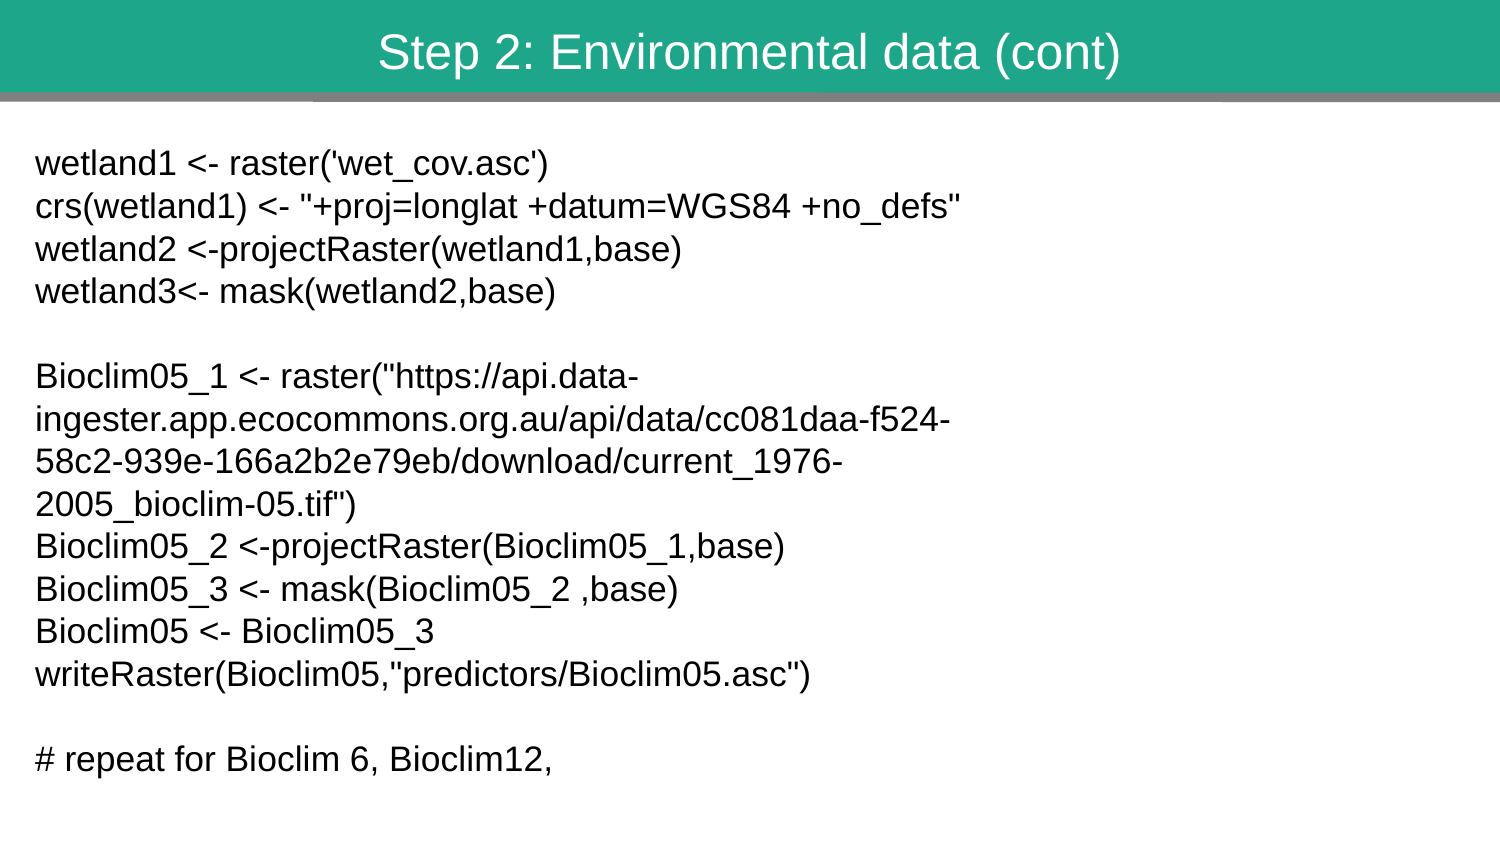

Step 2: Environmental data (cont)
wetland1 <- raster('wet_cov.asc')
crs(wetland1) <- "+proj=longlat +datum=WGS84 +no_defs"
wetland2 <-projectRaster(wetland1,base)
wetland3<- mask(wetland2,base)

Bioclim05_1 <- raster("https://api.data-ingester.app.ecocommons.org.au/api/data/cc081daa-f524-58c2-939e-166a2b2e79eb/download/current_1976-2005_bioclim-05.tif")
Bioclim05_2 <-projectRaster(Bioclim05_1,base)
Bioclim05_3 <- mask(Bioclim05_2 ,base)
Bioclim05 <- Bioclim05_3
writeRaster(Bioclim05,"predictors/Bioclim05.asc")

# repeat for Bioclim 6, Bioclim12,